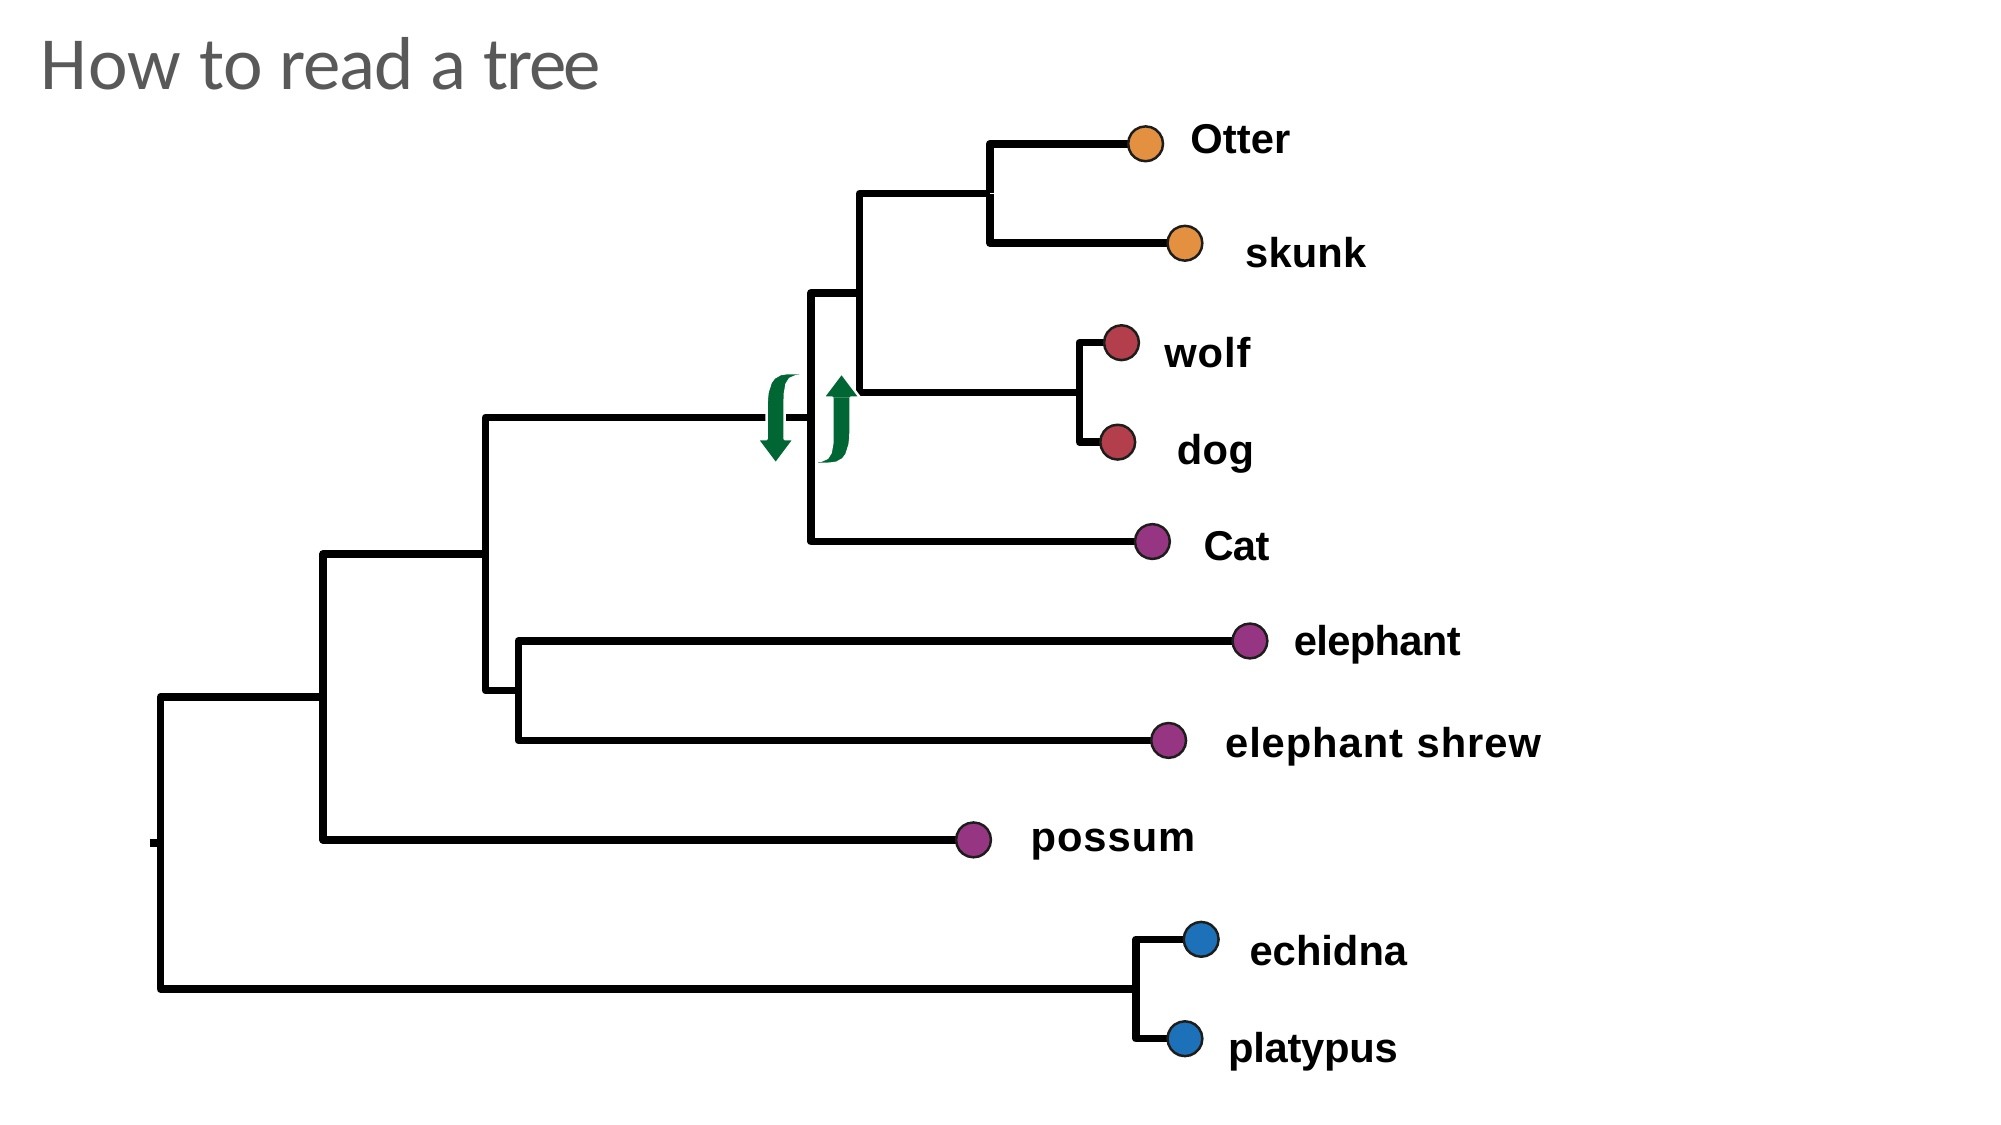

# How to read a tree
Otter

skunk
wolf

dog
Cat
elephant
elephant shrew
possum
echidna
platypus